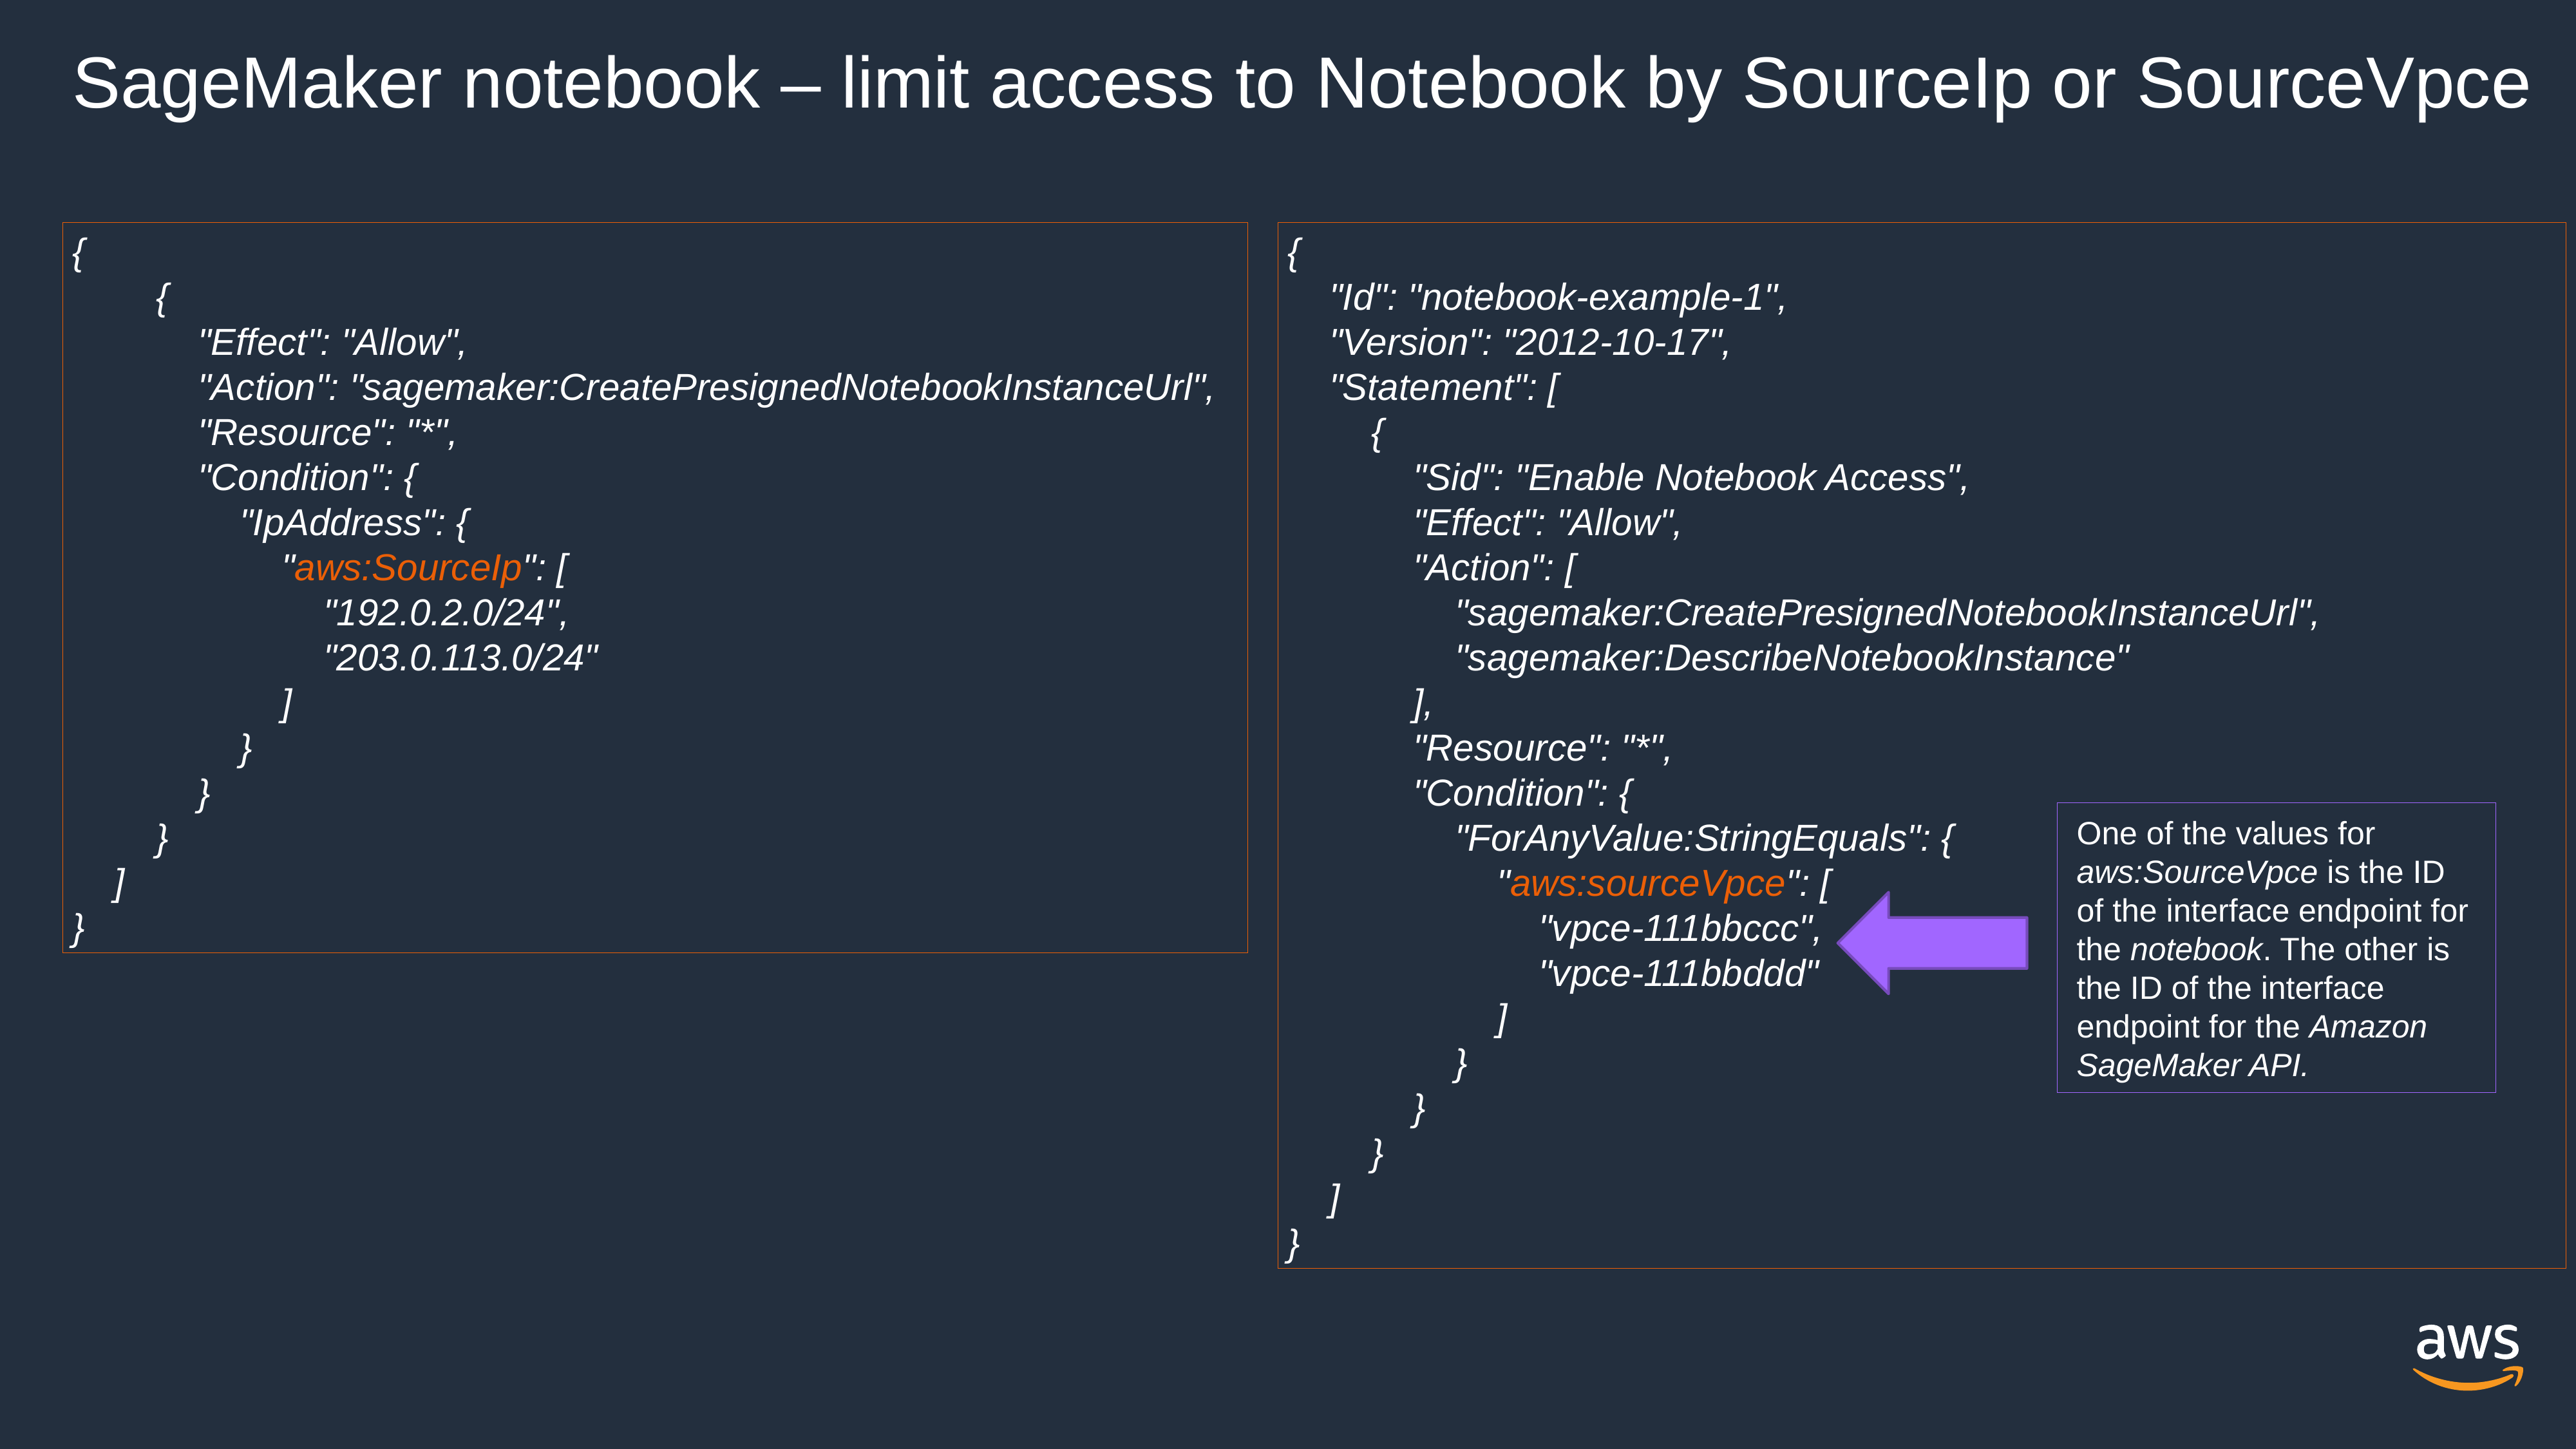

SageMaker notebook – limit access to Notebook by SourceIp or SourceVpce
{
        {
            "Effect": "Allow",
            "Action": "sagemaker:CreatePresignedNotebookInstanceUrl",
            "Resource": "*",
            "Condition": {
                "IpAddress": {
                    "aws:SourceIp": [
                        "192.0.2.0/24",
                        "203.0.113.0/24"
                    ]
                }
            }
        }
    ]
}
{
    "Id": "notebook-example-1",
    "Version": "2012-10-17",
    "Statement": [
        {
            "Sid": "Enable Notebook Access",
            "Effect": "Allow",
            "Action": [
                "sagemaker:CreatePresignedNotebookInstanceUrl",
                "sagemaker:DescribeNotebookInstance"
            ],
            "Resource": "*",
            "Condition": {
                "ForAnyValue:StringEquals": {
                    "aws:sourceVpce": [
                        "vpce-111bbccc",
                        "vpce-111bbddd"
                    ]
                }
            }
        }
    ]
}
One of the values for aws:SourceVpce is the ID of the interface endpoint for the notebook. The other is the ID of the interface endpoint for the Amazon SageMaker API.